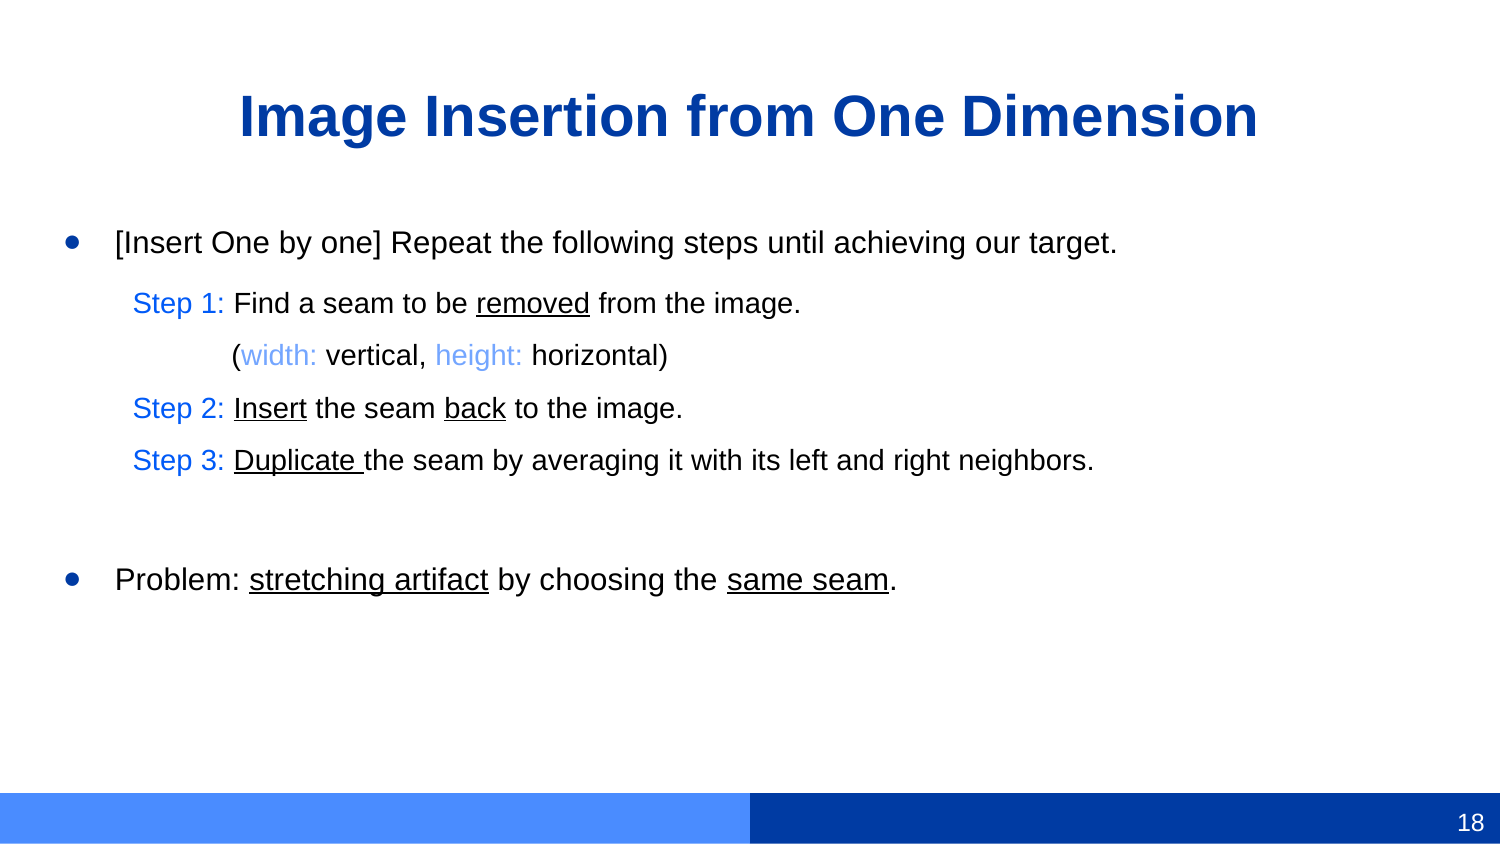

# Image Insertion from One Dimension
[Insert One by one] Repeat the following steps until achieving our target.

Problem: stretching artifact by choosing the same seam.

Step 1: Find a seam to be removed from the image.
            (width: vertical, height: horizontal)
Step 2: Insert the seam back to the image.
Step 3: Duplicate the seam by averaging it with its left and right neighbors.
18